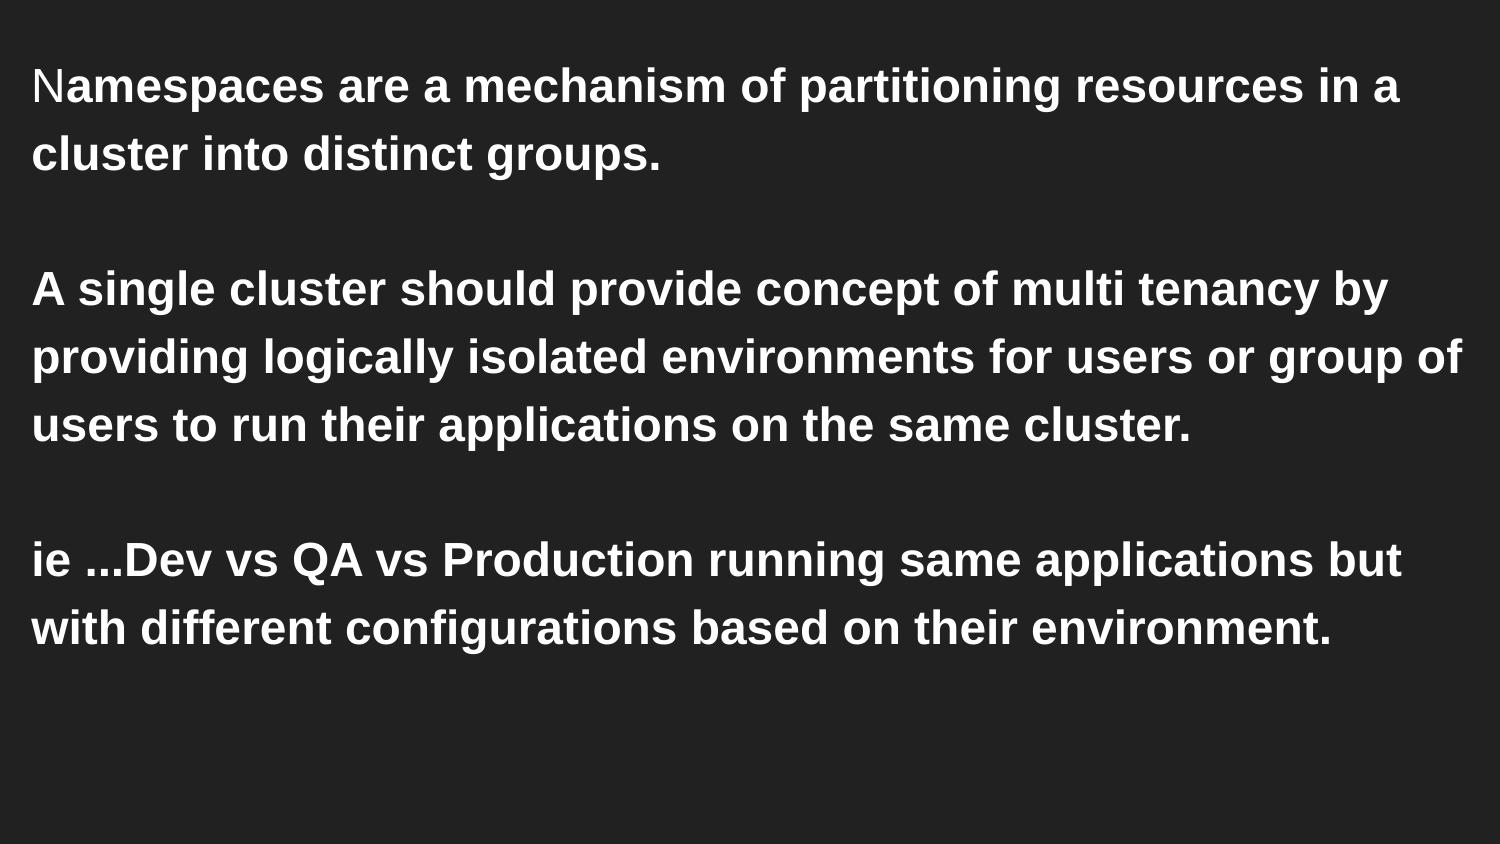

Namespaces are a mechanism of partitioning resources in a cluster into distinct groups.

A single cluster should provide concept of multi tenancy by providing logically isolated environments for users or group of users to run their applications on the same cluster.

ie ...Dev vs QA vs Production running same applications but with different configurations based on their environment.